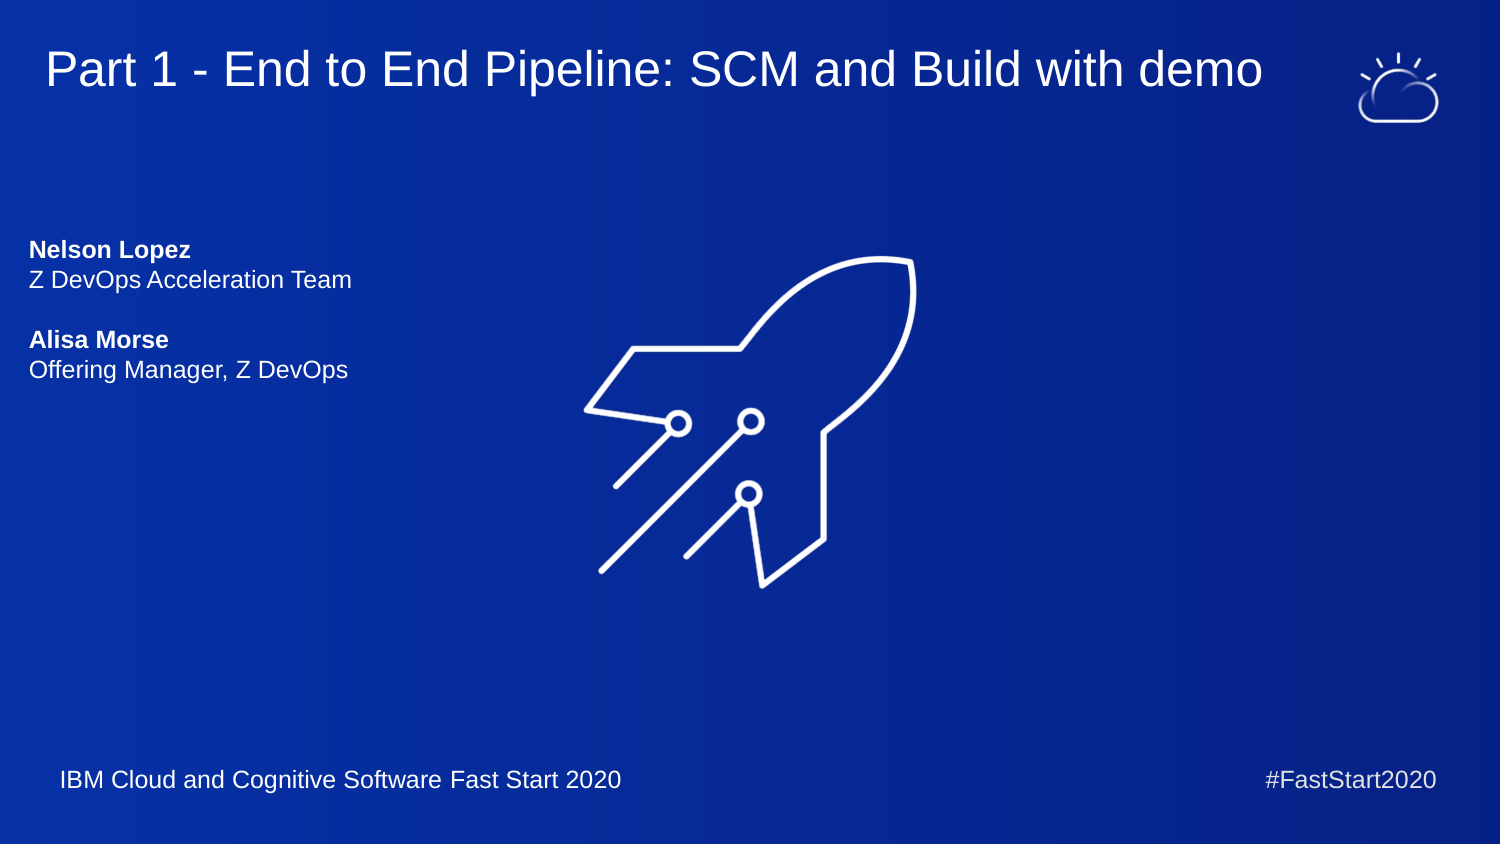

Part 1 - End to End Pipeline: SCM and Build with demo
Nelson Lopez
Z DevOps Acceleration Team

Alisa Morse
Offering Manager, Z DevOps